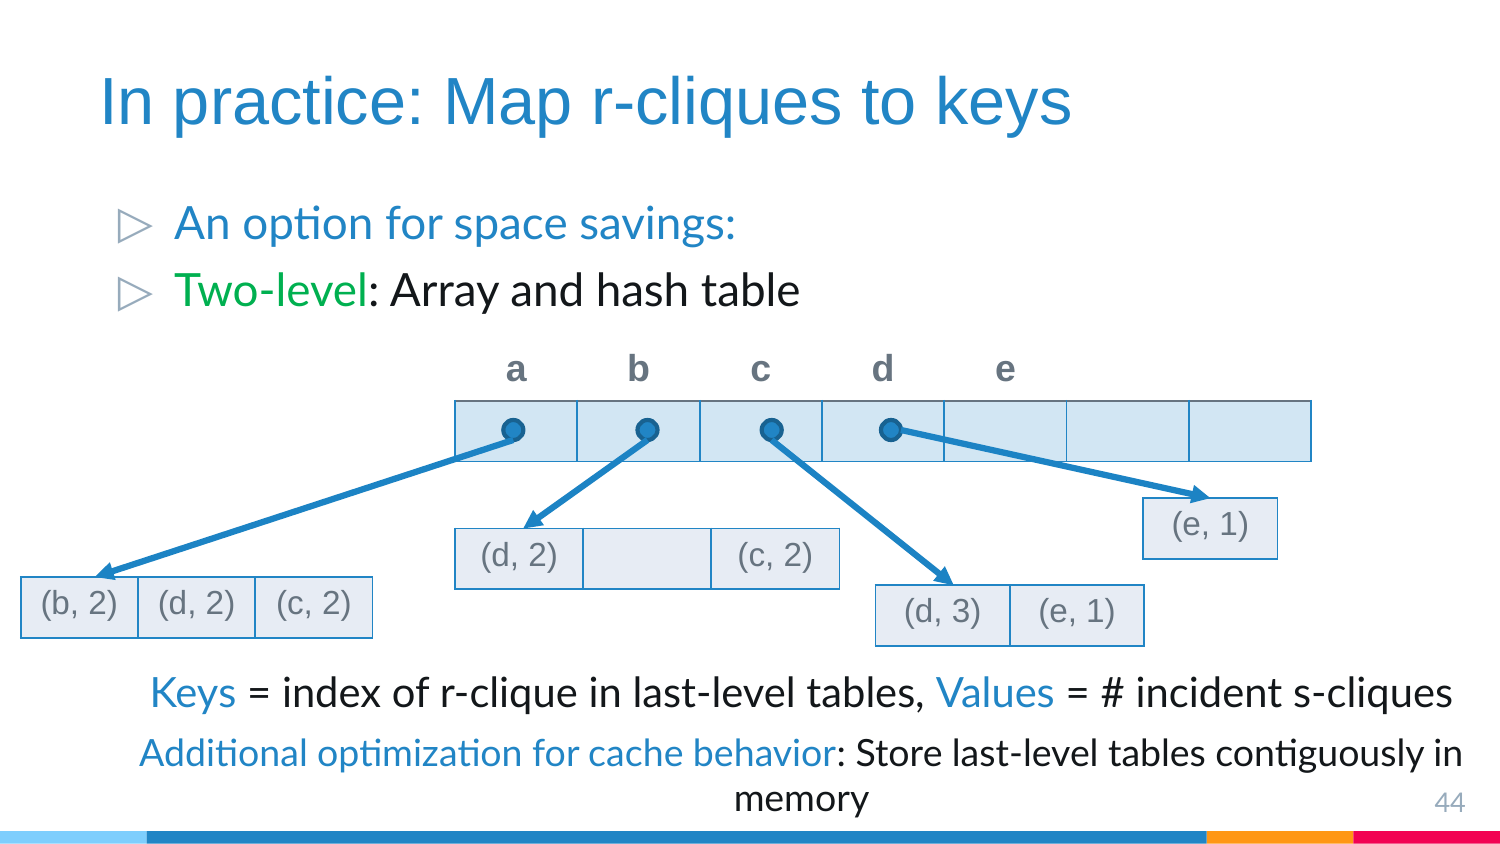

# In practice: Map r-cliques to keys
An option for space savings:
Two-level: Array and hash table

Keys = index of r-clique in last-level tables, Values = # incident s-cliques
Additional optimization for cache behavior: Store last-level tables contiguously in memory
| a | b | c | d | e |  |  |
| --- | --- | --- | --- | --- | --- | --- |
|  |  |  |  |  |  |  |

| (e, 1) |
| --- |
| (d, 2) |  | (c, 2) |
| --- | --- | --- |
| (b, 2) | (d, 2) | (c, 2) |
| --- | --- | --- |
| (d, 3) | (e, 1) |
| --- | --- |
44